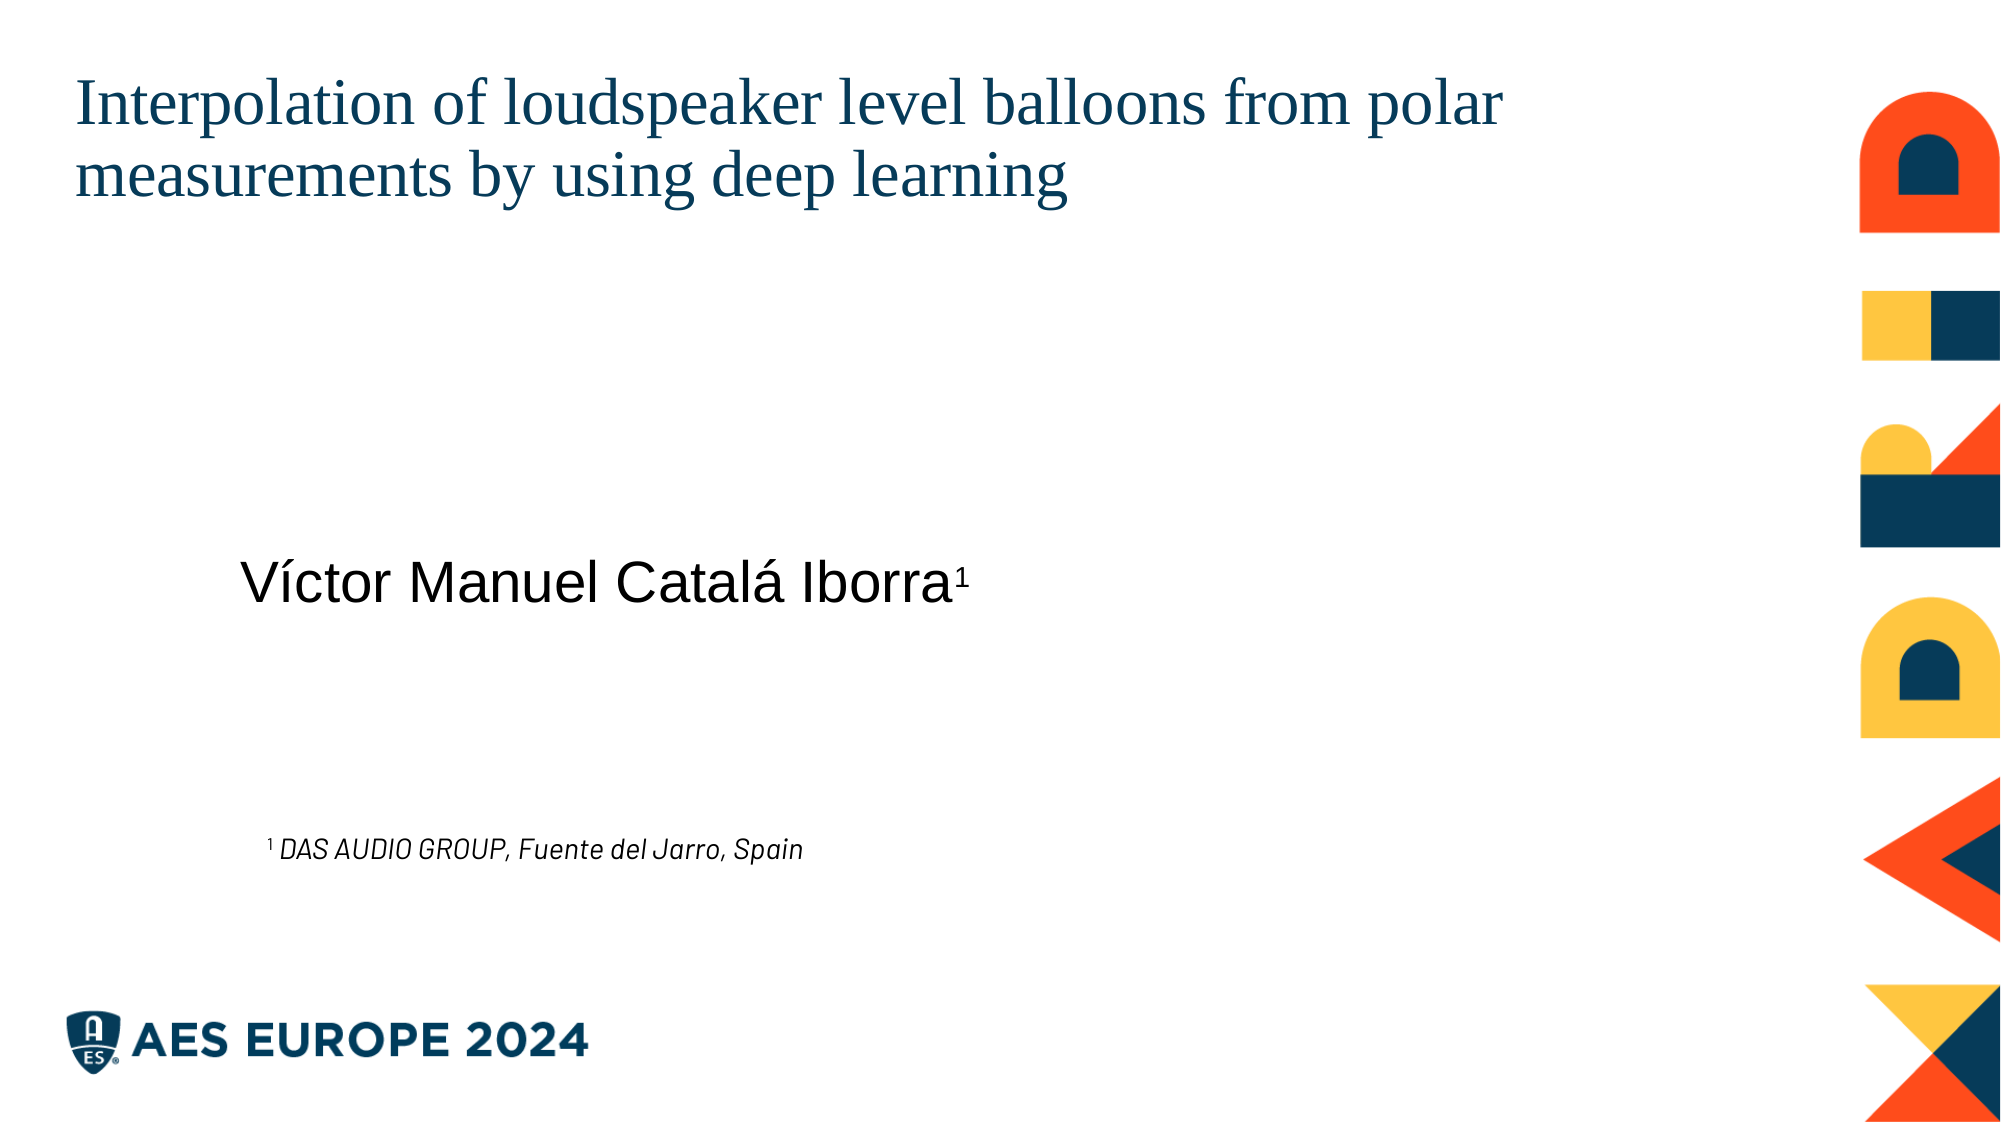

# Interpolation of loudspeaker level balloons from polar measurements by using deep learning

Víctor Manuel Catalá Iborra1
1 DAS AUDIO GROUP, Fuente del Jarro, Spain